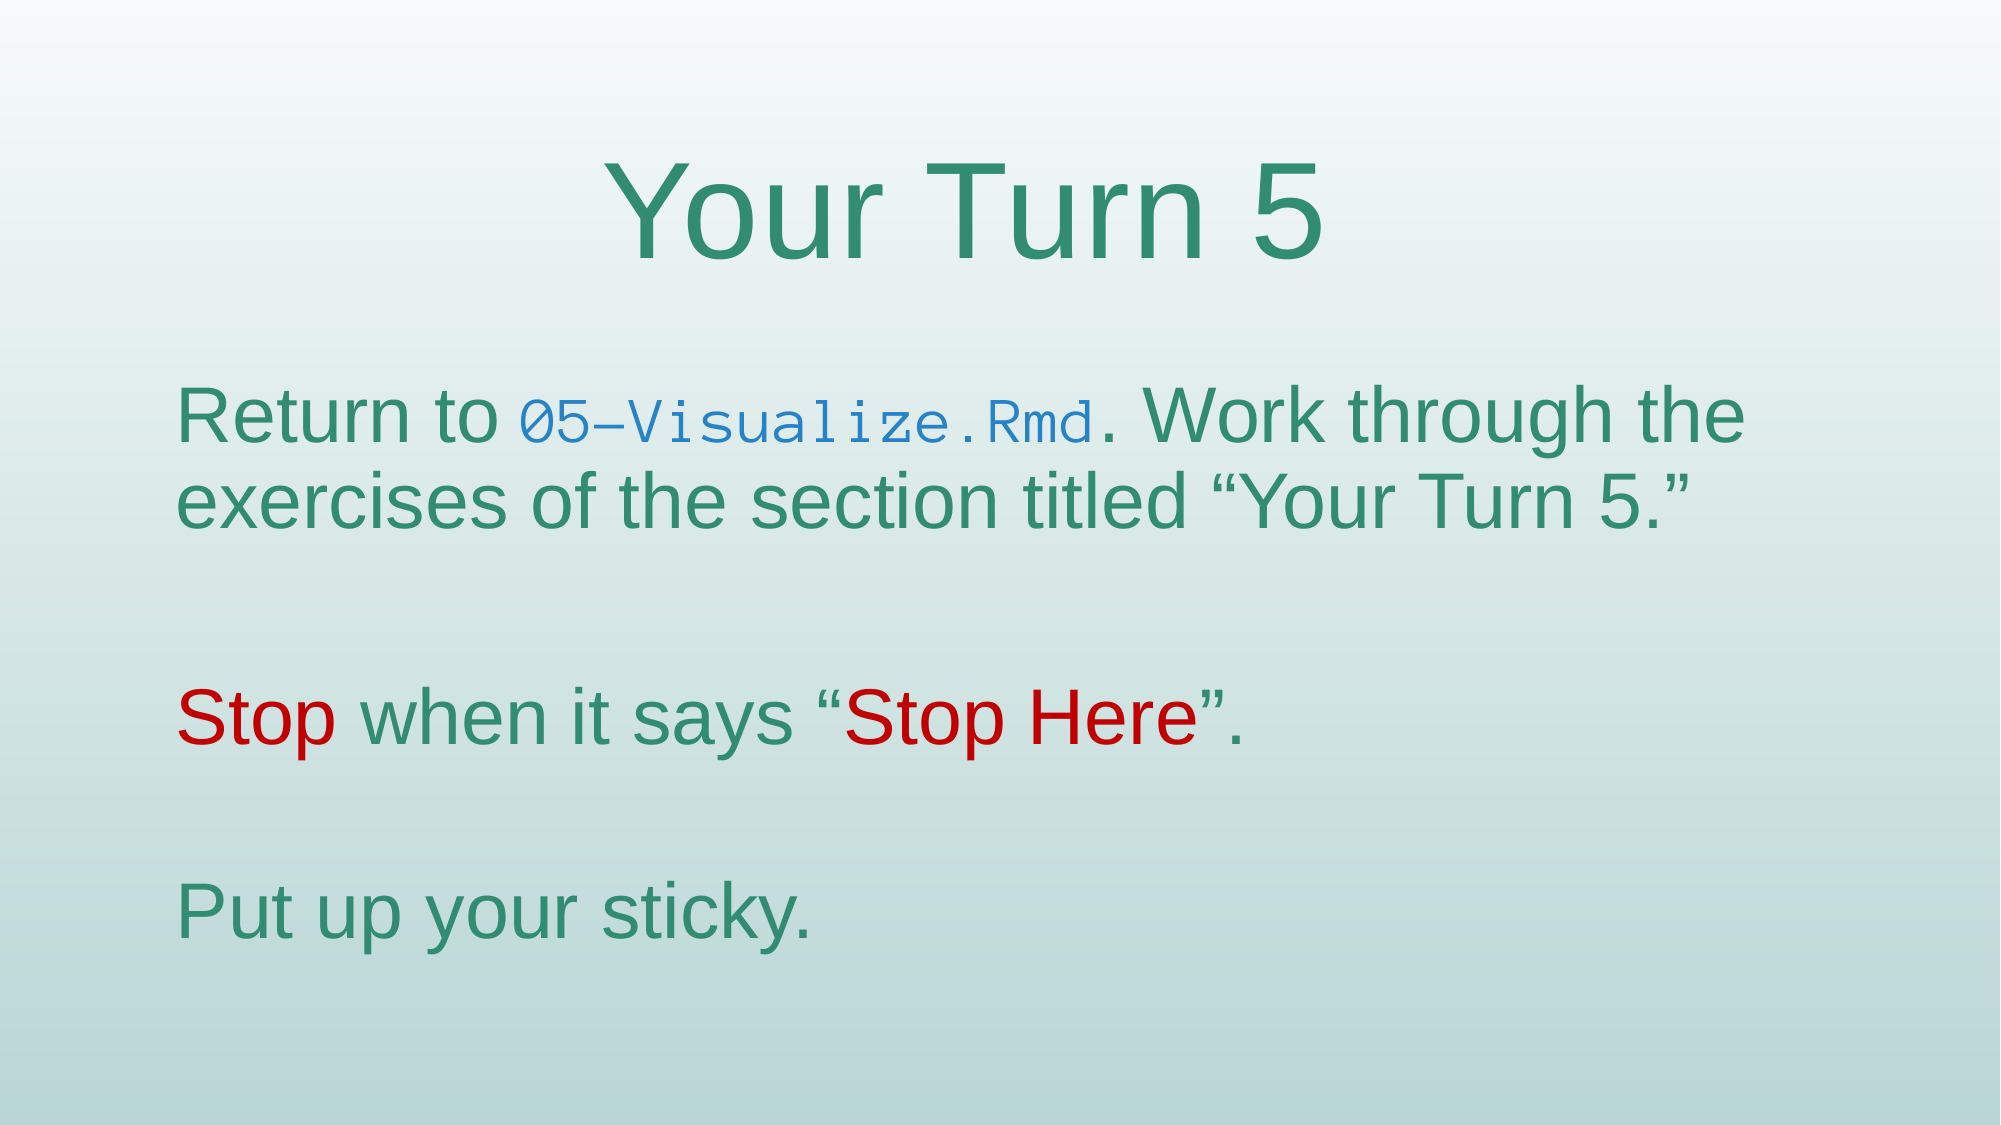

# Your Turn 5
Return to 05-Visualize.Rmd. Work through the exercises of the section titled “Your Turn 5.”

Stop when it says “Stop Here”.
Put up your sticky.